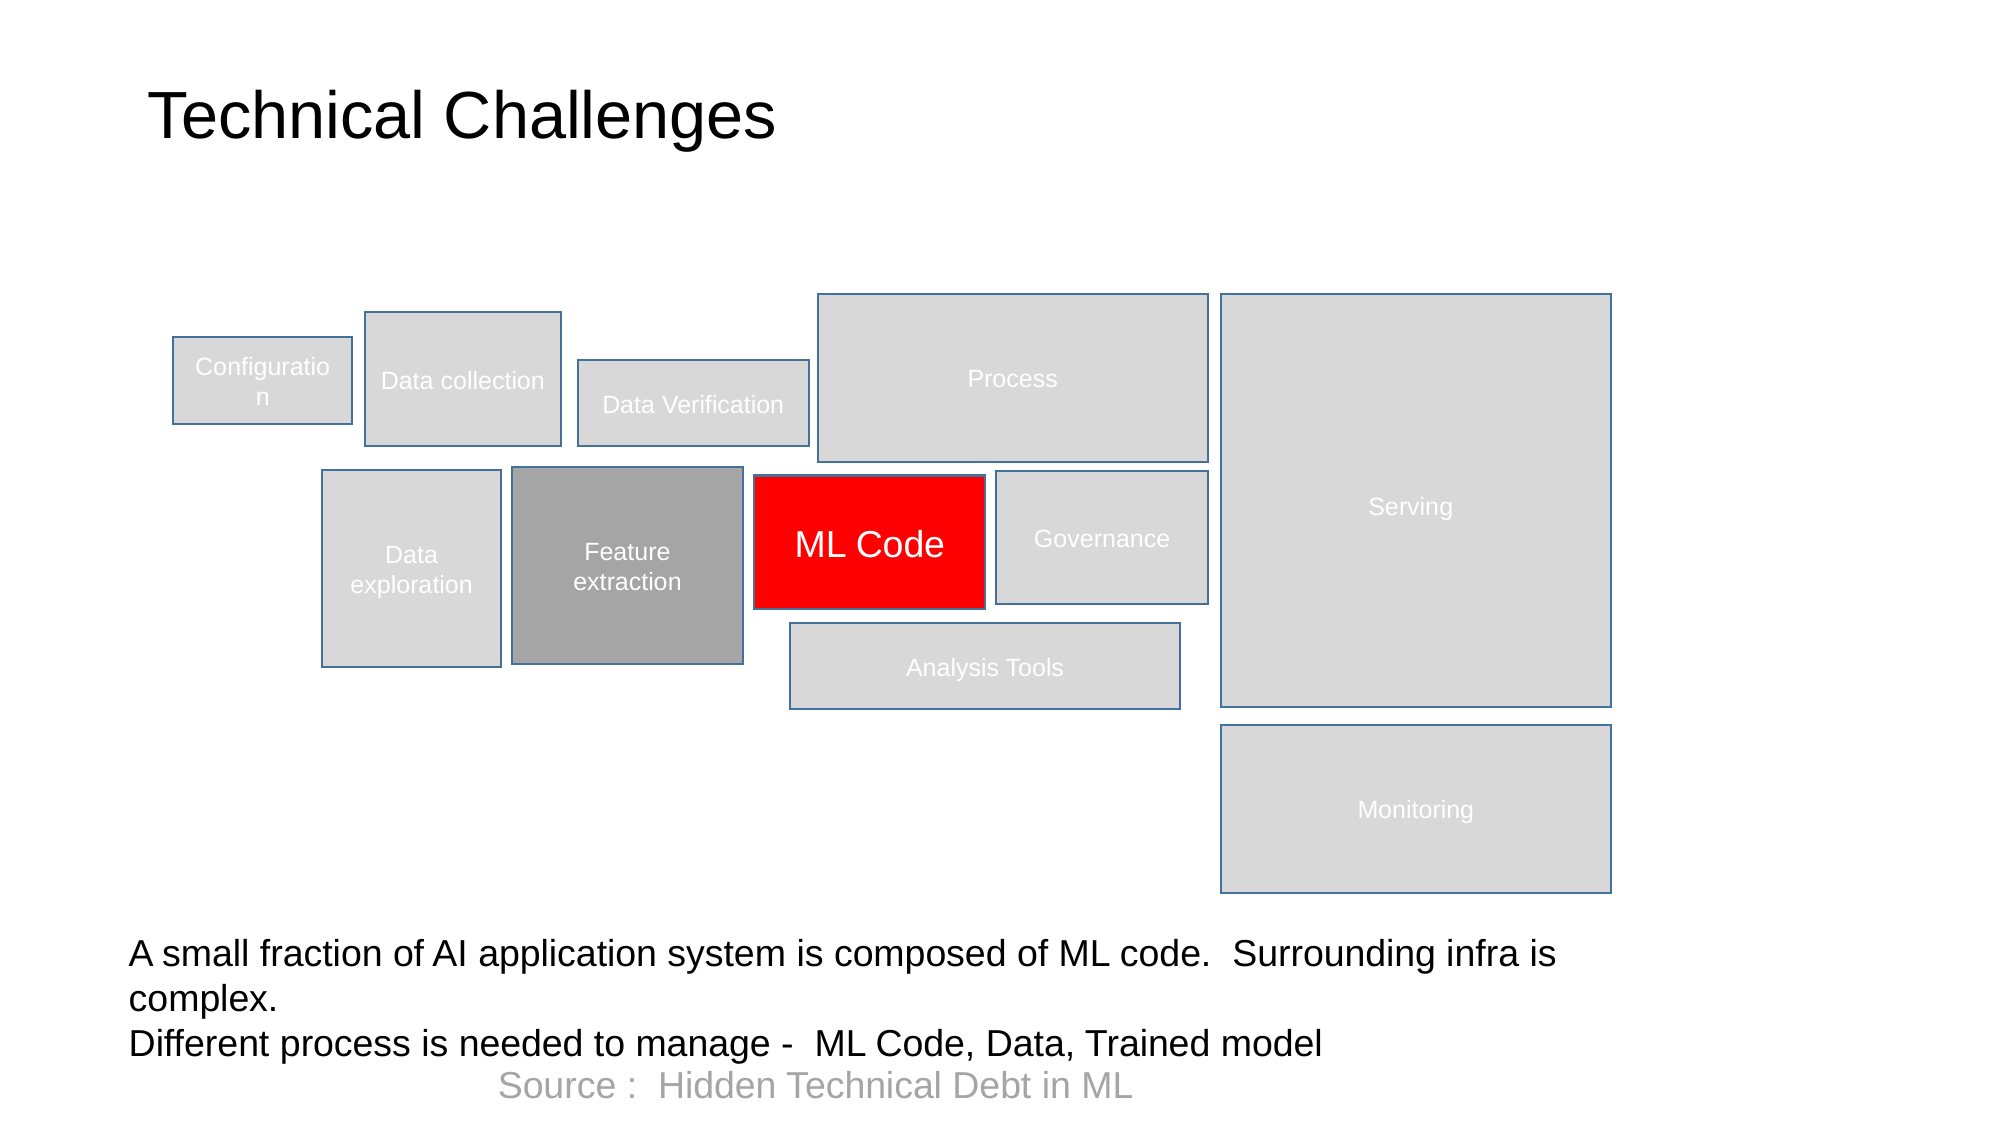

Technical Challenges
Process
Serving
Data collection
Configuration
Data Verification
Feature extraction
Data exploration
Governance
ML Code
Analysis Tools
Monitoring
A small fraction of AI application system is composed of ML code.  Surrounding infra is complex.
Different process is needed to manage -  ML Code, Data, Trained model
Source :  Hidden Technical Debt in ML